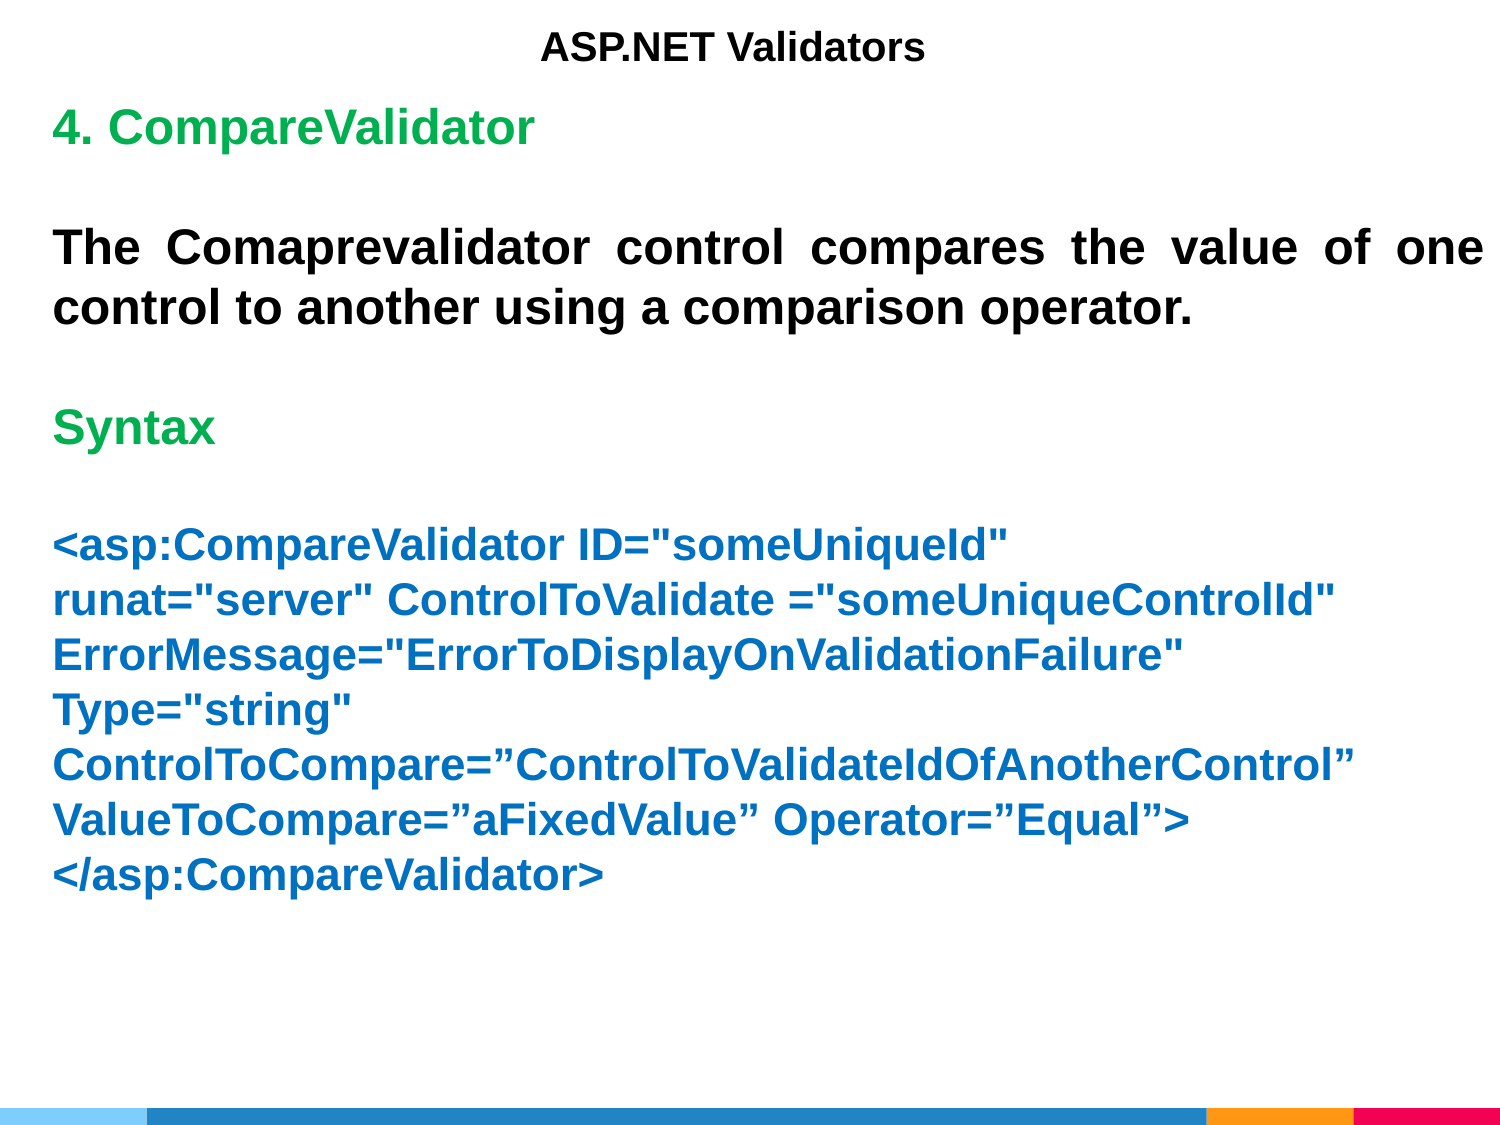

ASP.NET Validators
4. CompareValidator

The Comaprevalidator control compares the value of one control to another using a comparison operator.

Syntax

<asp:CompareValidator ID="someUniqueId"
runat="server" ControlToValidate ="someUniqueControlId"
ErrorMessage="ErrorToDisplayOnValidationFailure"
Type="string" ControlToCompare=”ControlToValidateIdOfAnotherControl”
ValueToCompare=”aFixedValue” Operator=”Equal”>
</asp:CompareValidator>